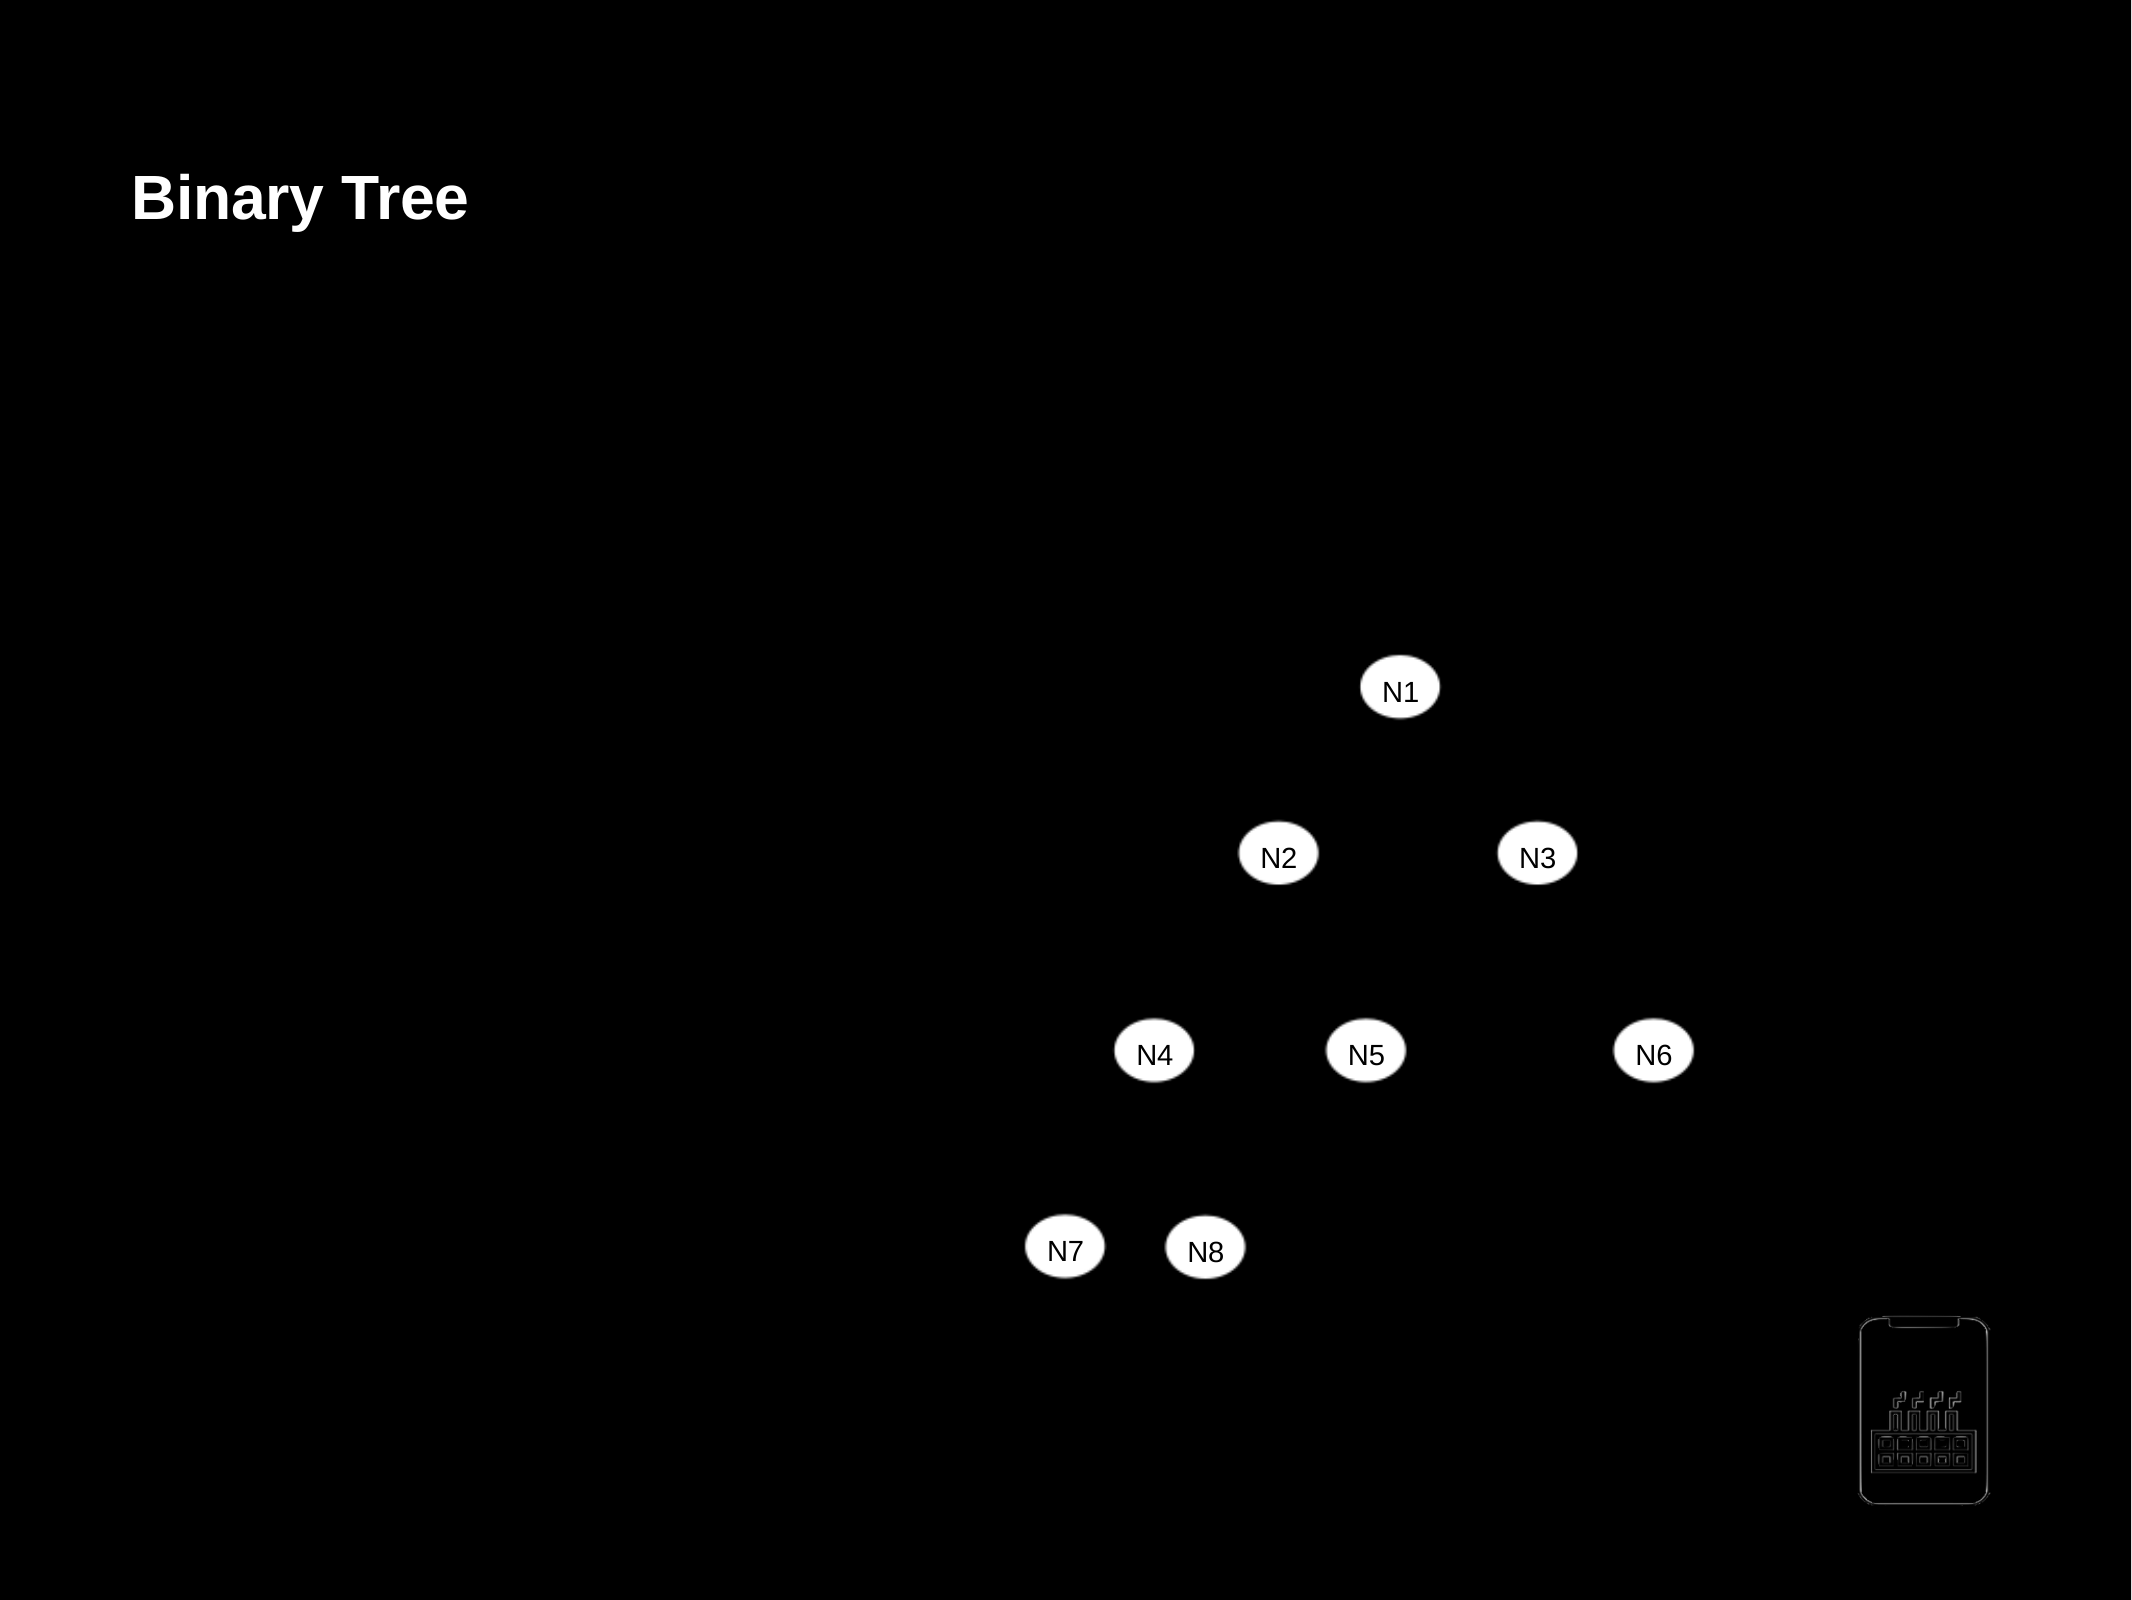

Binary Tree
- Binary trees are the data structures in which each node has at most two children, often referred to as the left and right children
- Binary tree is a family of data structure (BST, Heap tree, AVL, red black trees, Syntax tree)

N1
N2
N3
N6
N4
N5
N7
N8

AppMillers
www.appmillers.com